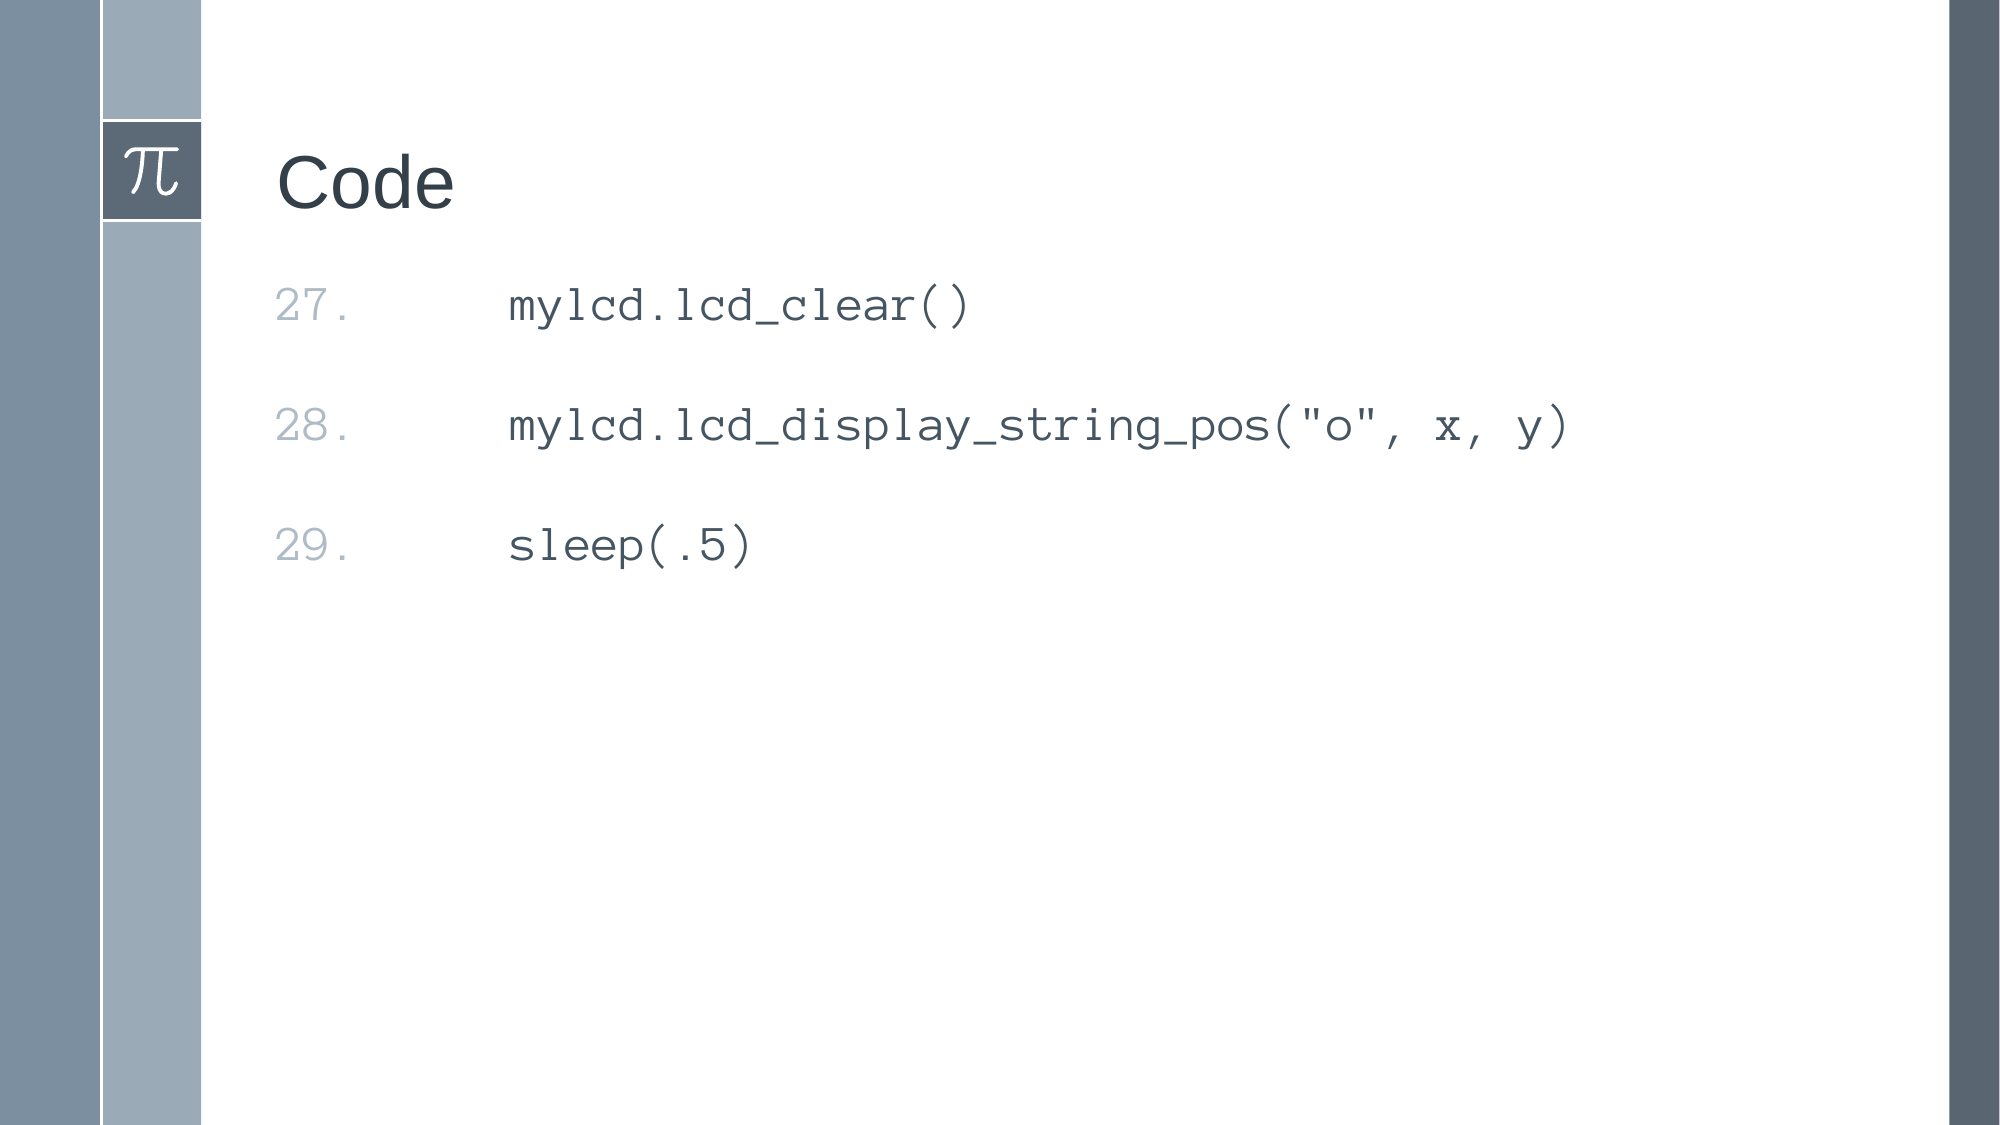

# Code
	mylcd.lcd_clear()

	mylcd.lcd_display_string_pos("o", x, y)

	sleep(.5)